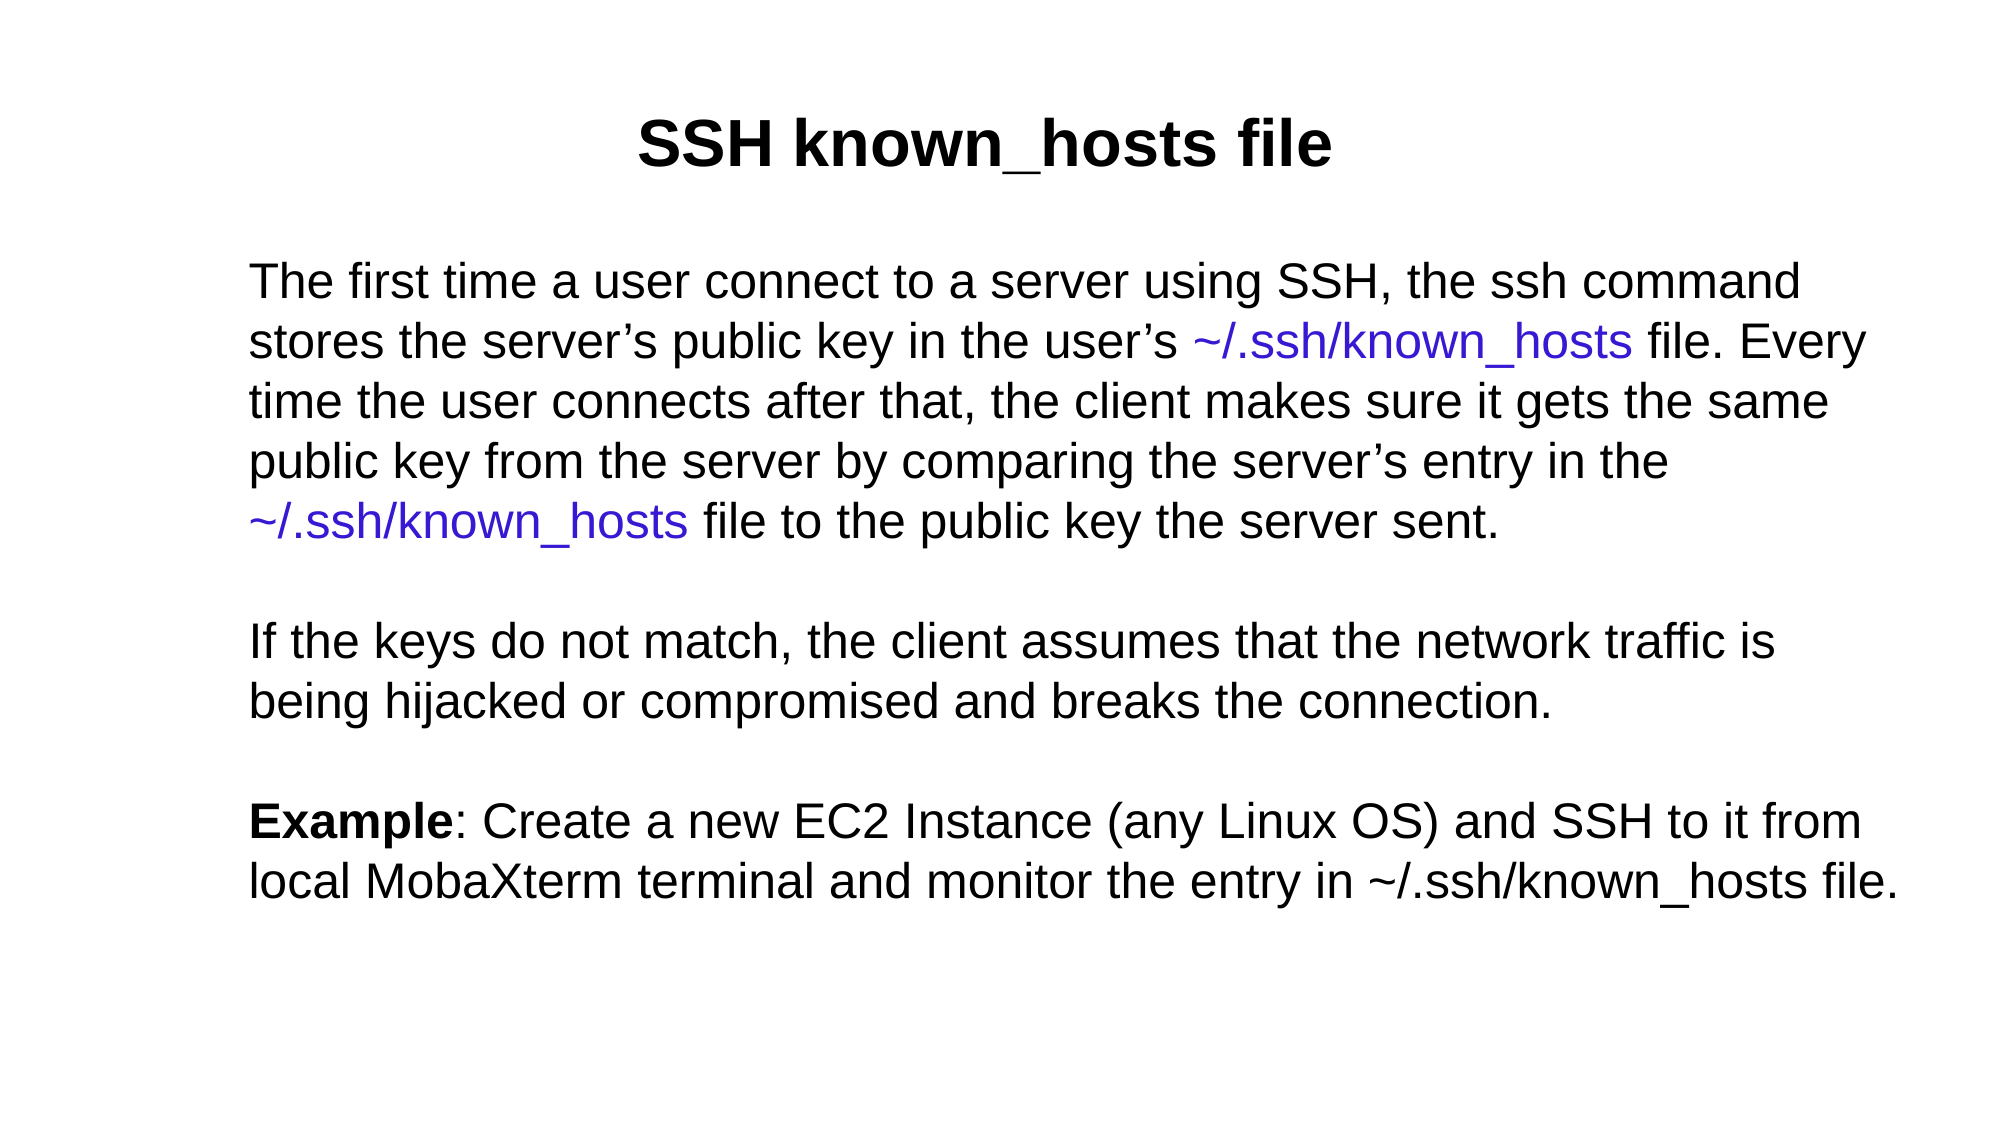

SSH known_hosts file
The first time a user connect to a server using SSH, the ssh command stores the server’s public key in the user’s ~/.ssh/known_hosts file. Every time the user connects after that, the client makes sure it gets the same public key from the server by comparing the server’s entry in the ~/.ssh/known_hosts file to the public key the server sent.

If the keys do not match, the client assumes that the network traffic is being hijacked or compromised and breaks the connection.

Example: Create a new EC2 Instance (any Linux OS) and SSH to it from local MobaXterm terminal and monitor the entry in ~/.ssh/known_hosts file.